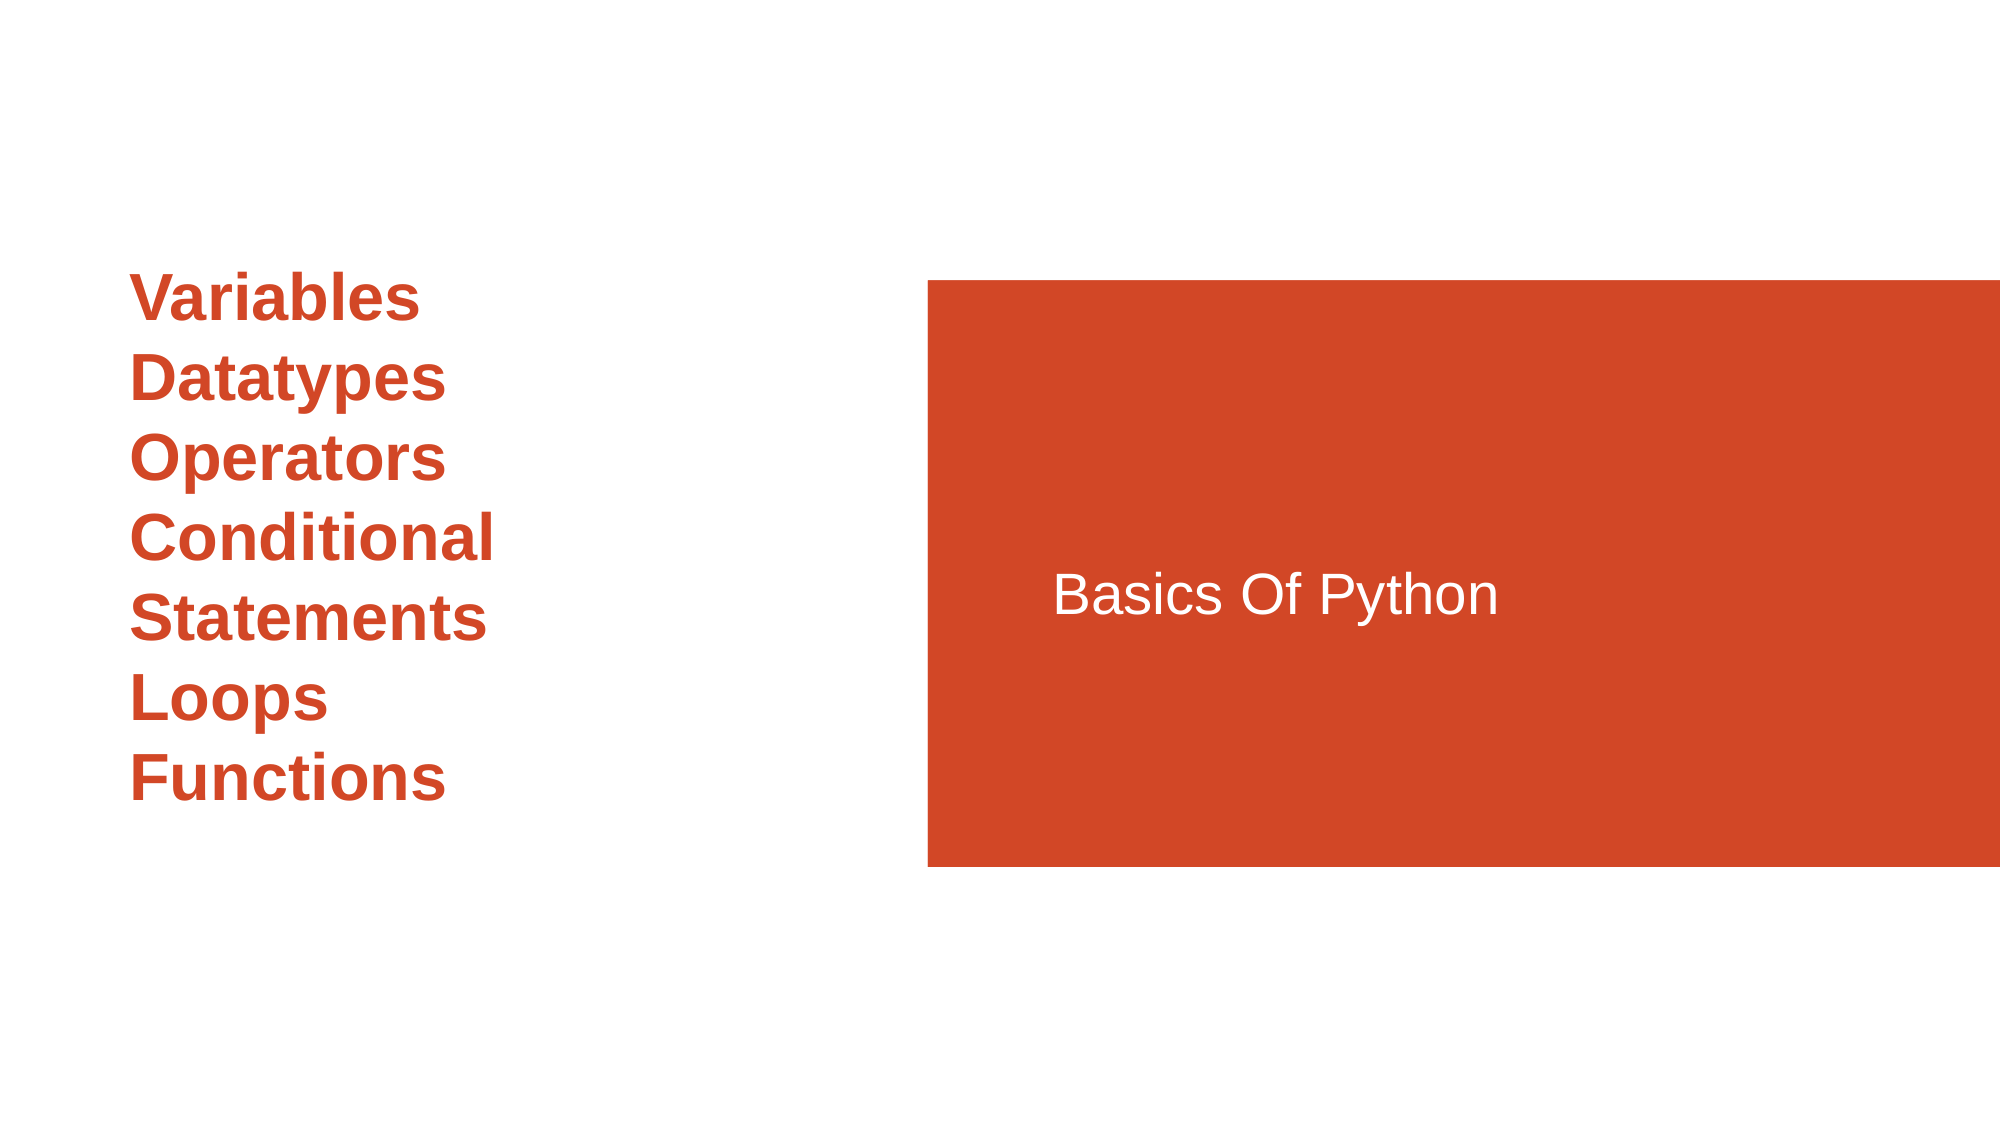

# Variables Datatypes Operators Conditional Statements Loops Functions
Basics Of Python